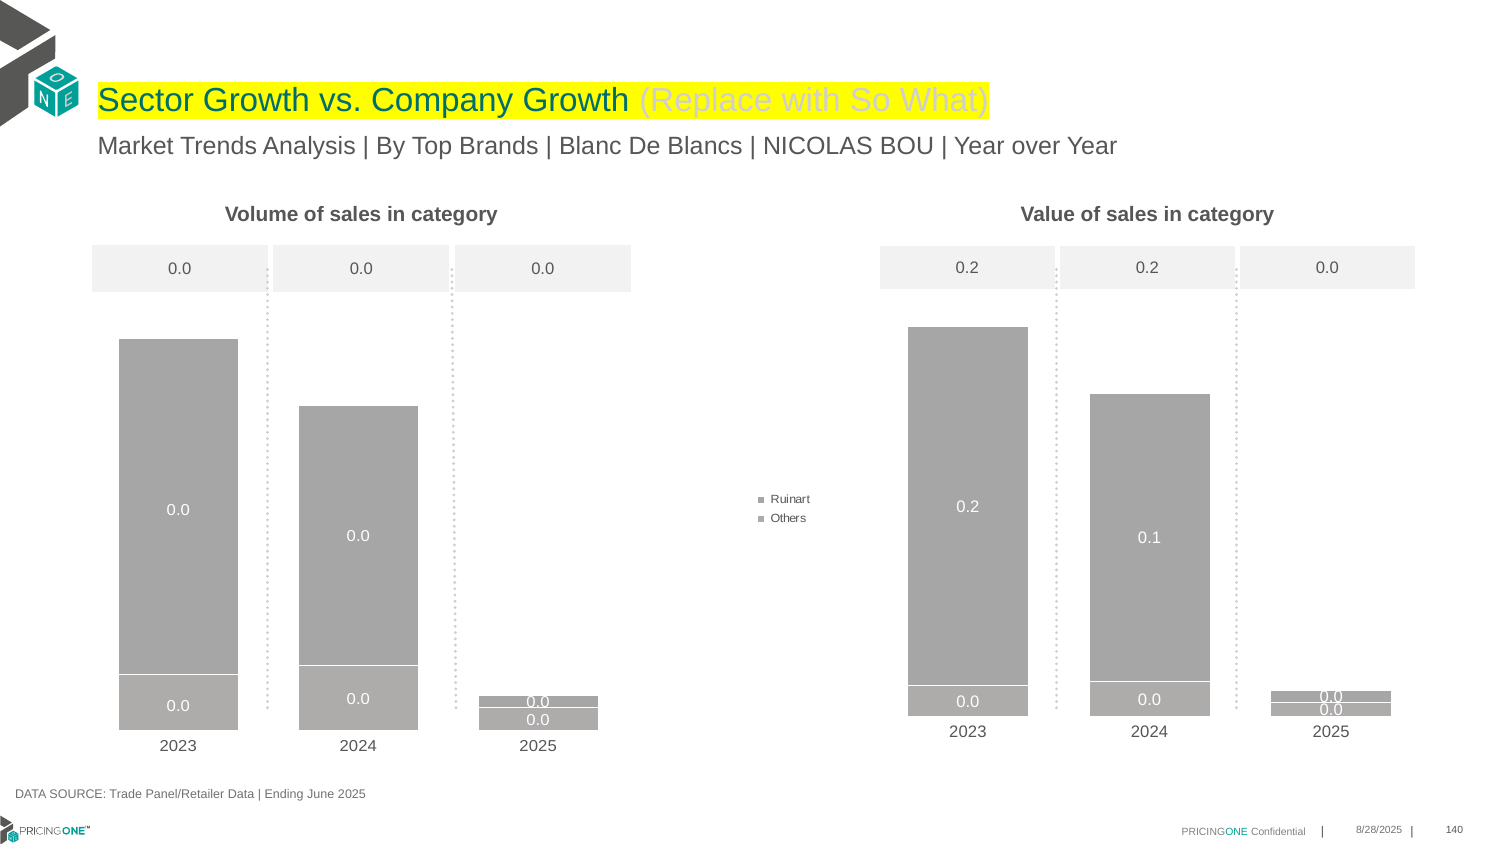

# Sector Growth vs. Company Growth (Replace with So What)
Market Trends Analysis | By Top Brands | Blanc De Blancs | NICOLAS BOU | Year over Year
| Value of sales in category |  |  |
| --- | --- | --- |
| 0.2 | 0.2 | 0.0 |
| Volume of sales in category |  |  |
| --- | --- | --- |
| 0.0 | 0.0 | 0.0 |

### Chart

| Category | Others | Ruinart |
|---|---|---|
| 2023 | 0.014486 | 0.171529 |
| 2024 | 0.016543 | 0.137458 |
| 2025 | 0.006475 | 0.005842 |

### Chart

| Category | Others | Ruinart |
|---|---|---|
| 2023 | 0.000233 | 0.001394 |
| 2024 | 0.00027 | 0.001081 |
| 2025 | 9.7e-05 | 4.9e-05 |
DATA SOURCE: Trade Panel/Retailer Data | Ending June 2025

8/28/2025
140